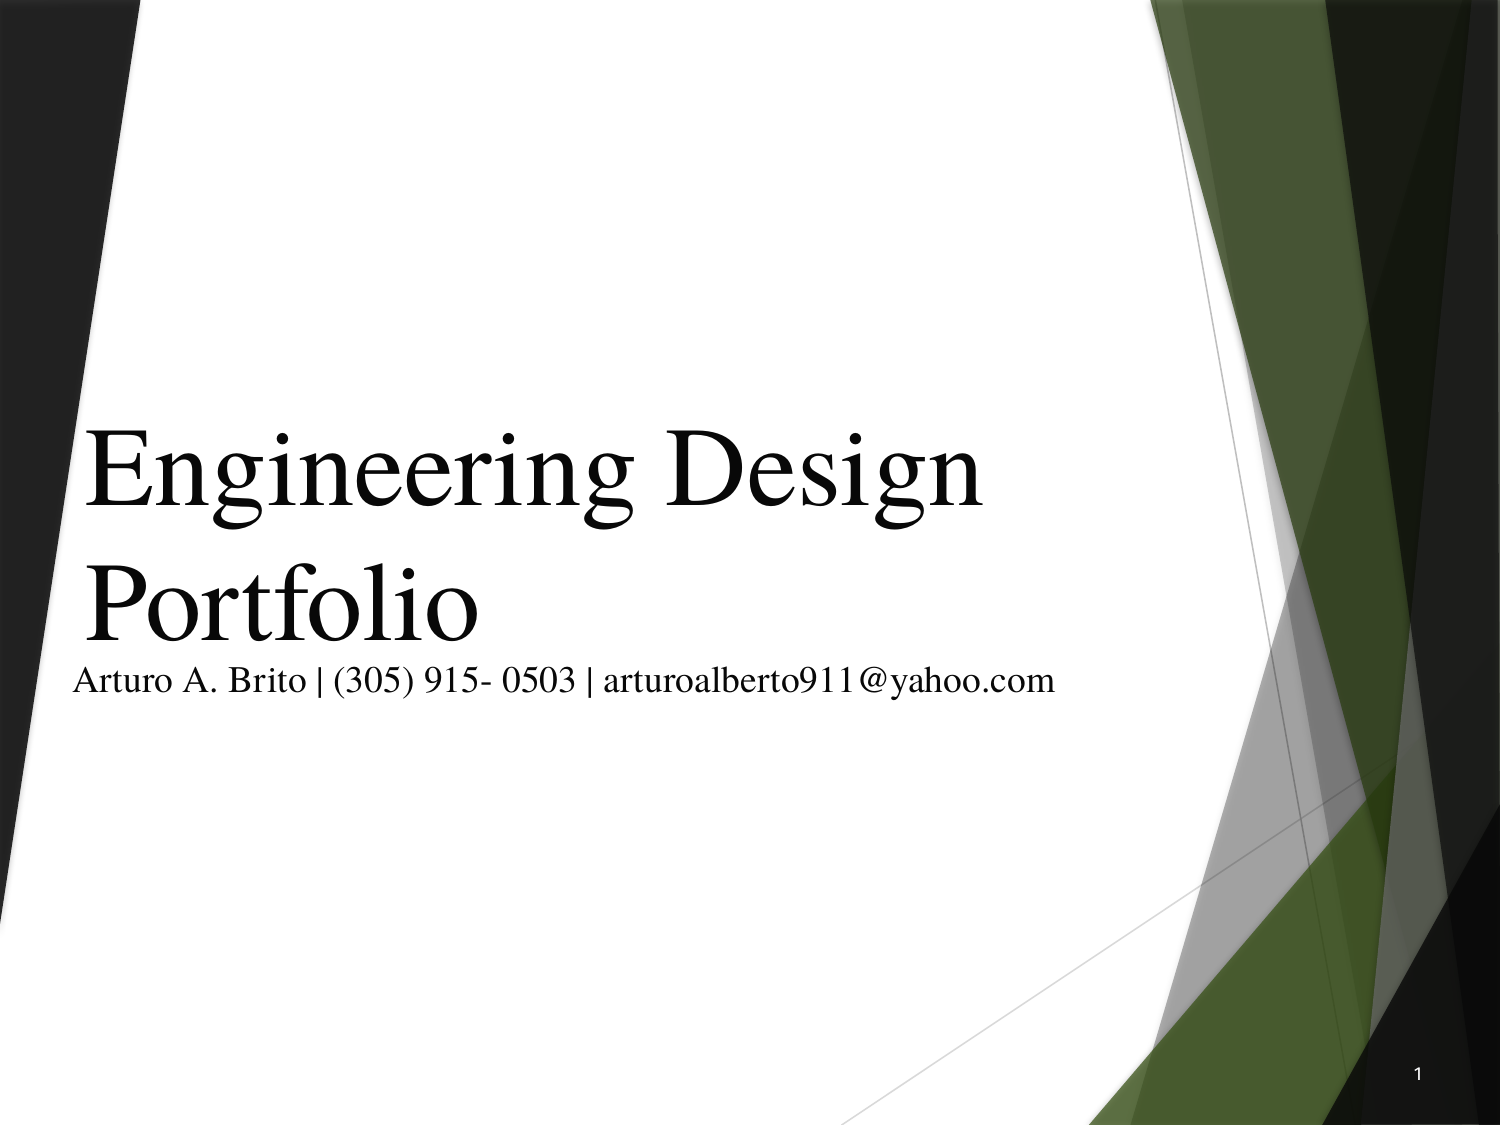

# Engineering Design Portfolio
Arturo A. Brito | (305) 915- 0503 | arturoalberto911@yahoo.com

1